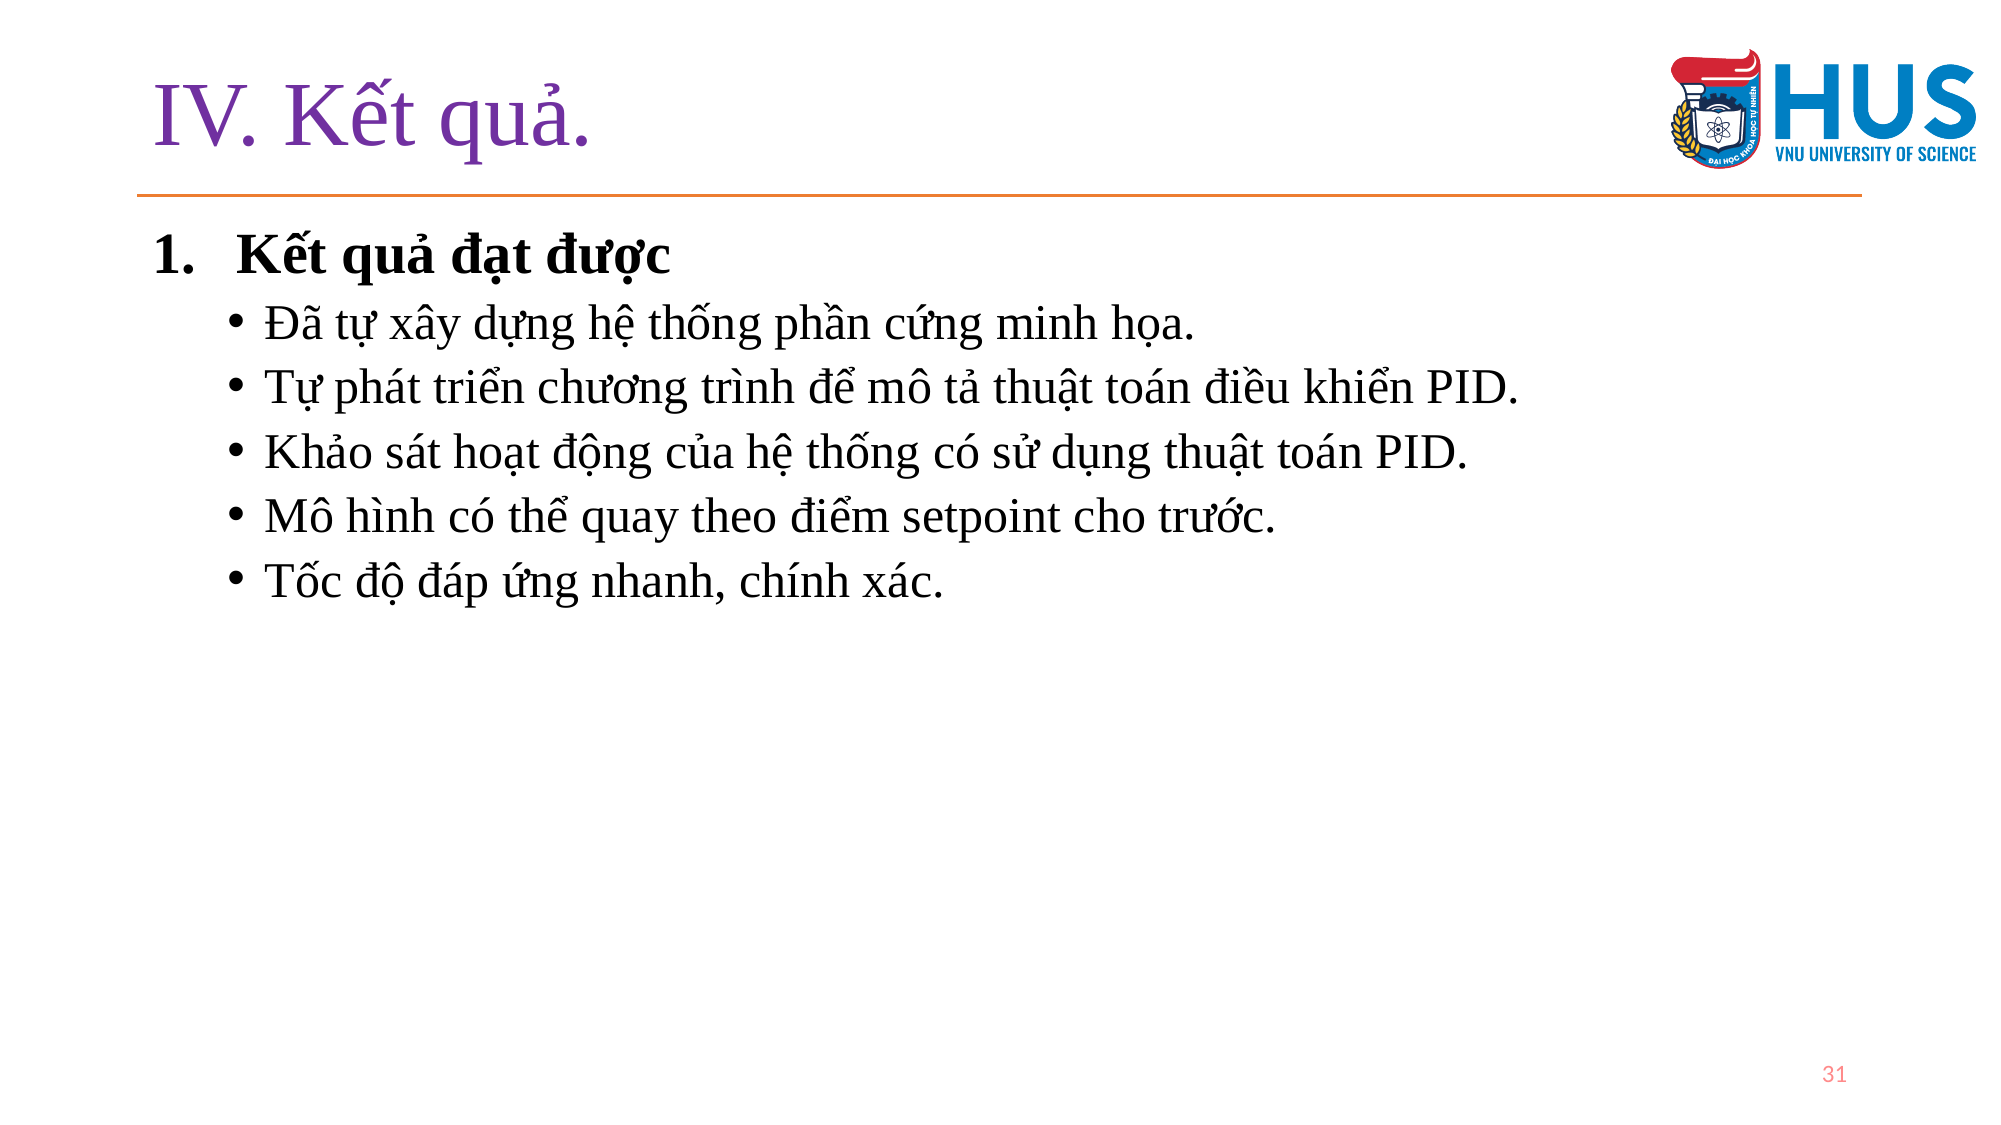

# IV. Kết quả.
Kết quả đạt được
Đã tự xây dựng hệ thống phần cứng minh họa.
Tự phát triển chương trình để mô tả thuật toán điều khiển PID.
Khảo sát hoạt động của hệ thống có sử dụng thuật toán PID.
Mô hình có thể quay theo điểm setpoint cho trước.
Tốc độ đáp ứng nhanh, chính xác.

31